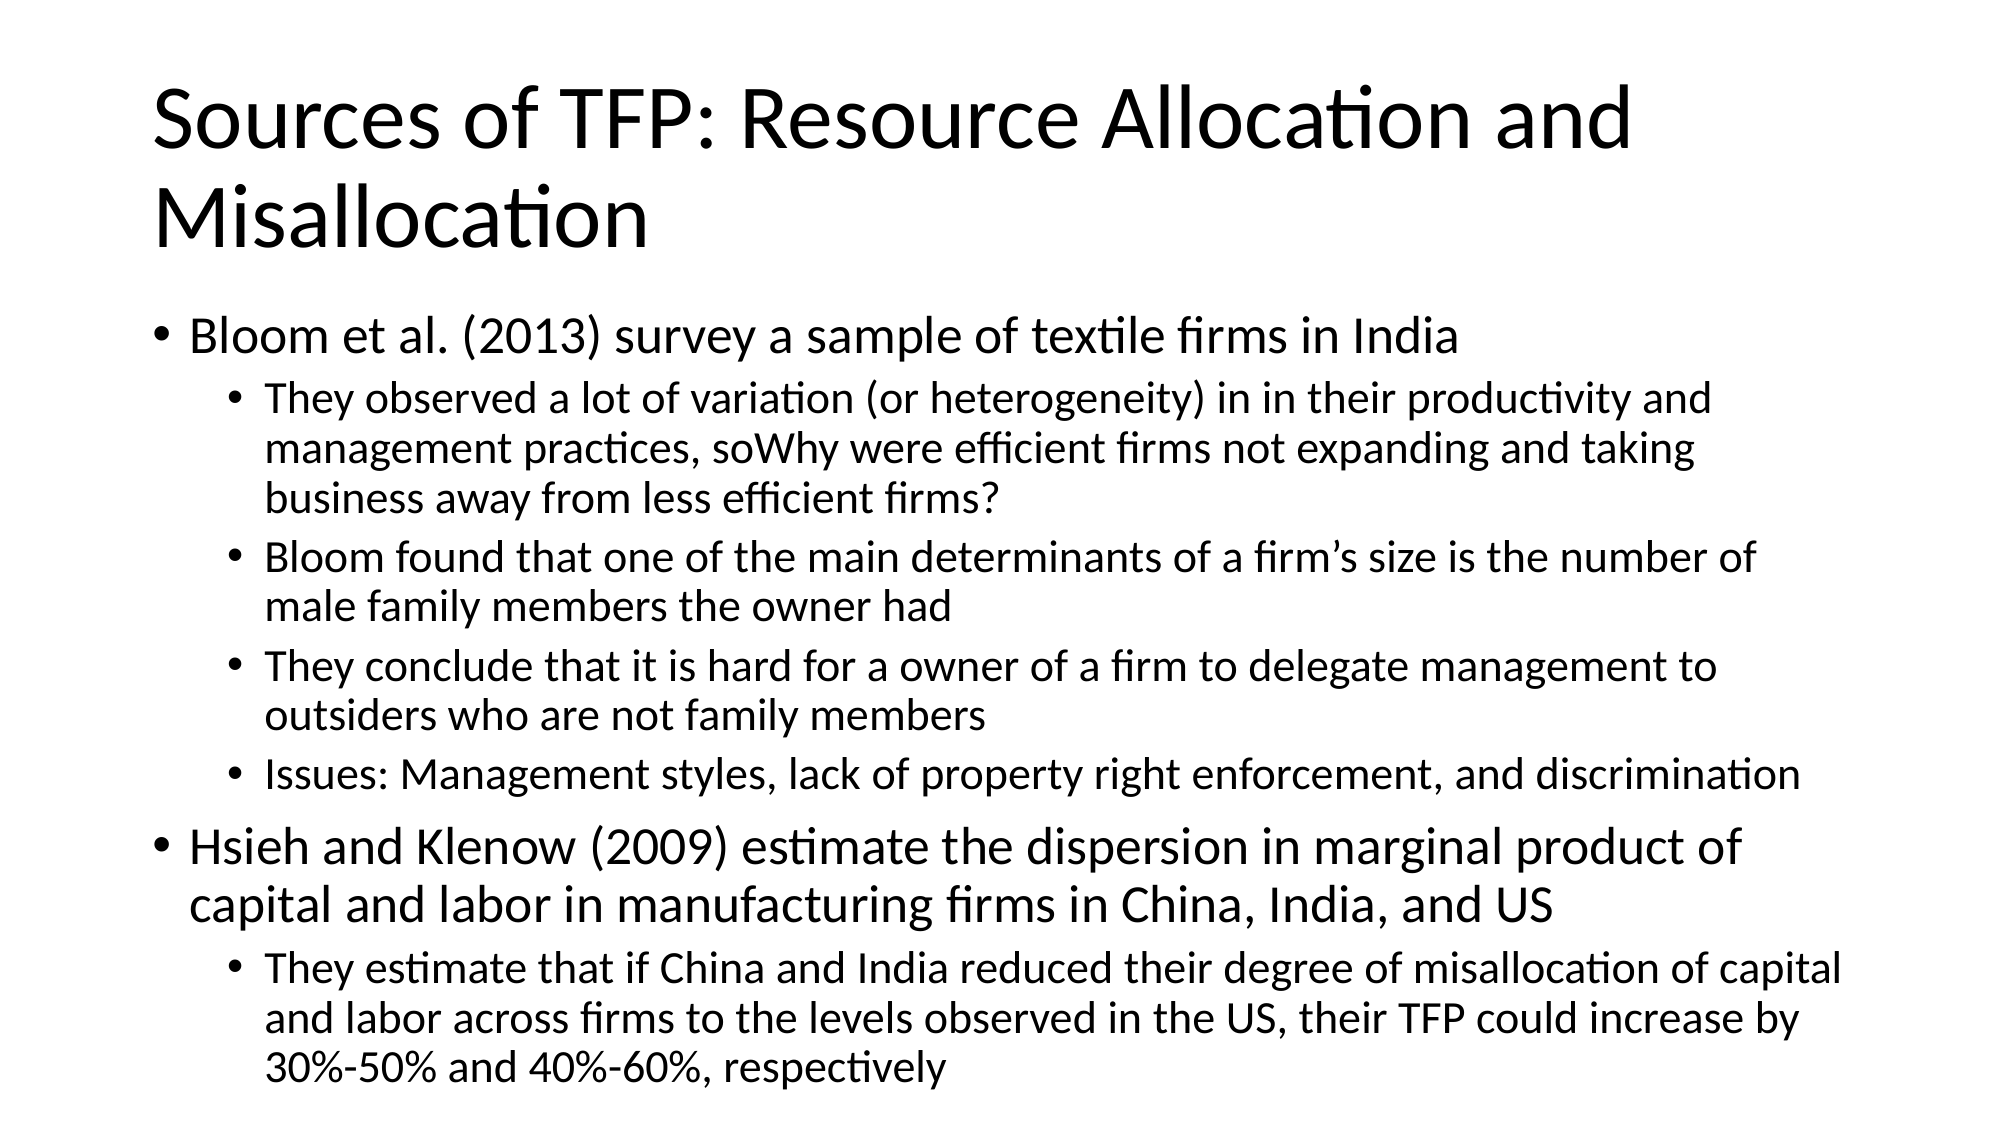

# Sources of TFP: Resource Allocation and Misallocation
Bloom et al. (2013) survey a sample of textile firms in India
They observed a lot of variation (or heterogeneity) in in their productivity and management practices, soWhy were efficient firms not expanding and taking business away from less efficient firms?
Bloom found that one of the main determinants of a firm’s size is the number of male family members the owner had
They conclude that it is hard for a owner of a firm to delegate management to outsiders who are not family members
Issues: Management styles, lack of property right enforcement, and discrimination
Hsieh and Klenow (2009) estimate the dispersion in marginal product of capital and labor in manufacturing firms in China, India, and US
They estimate that if China and India reduced their degree of misallocation of capital and labor across firms to the levels observed in the US, their TFP could increase by 30%-50% and 40%-60%, respectively